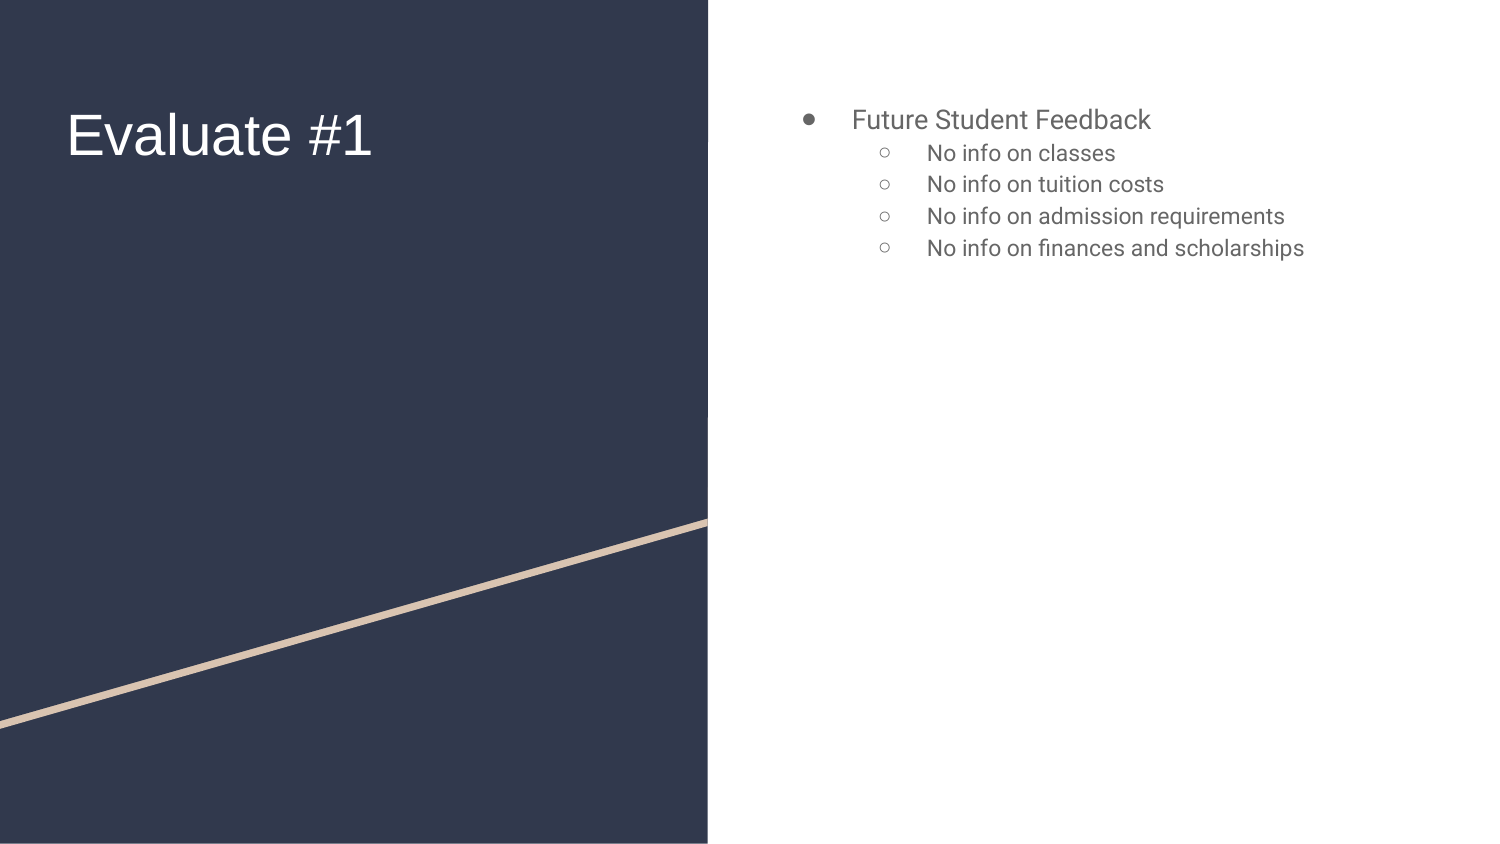

# Evaluate #1
Future Student Feedback
No info on classes
No info on tuition costs
No info on admission requirements
No info on finances and scholarships